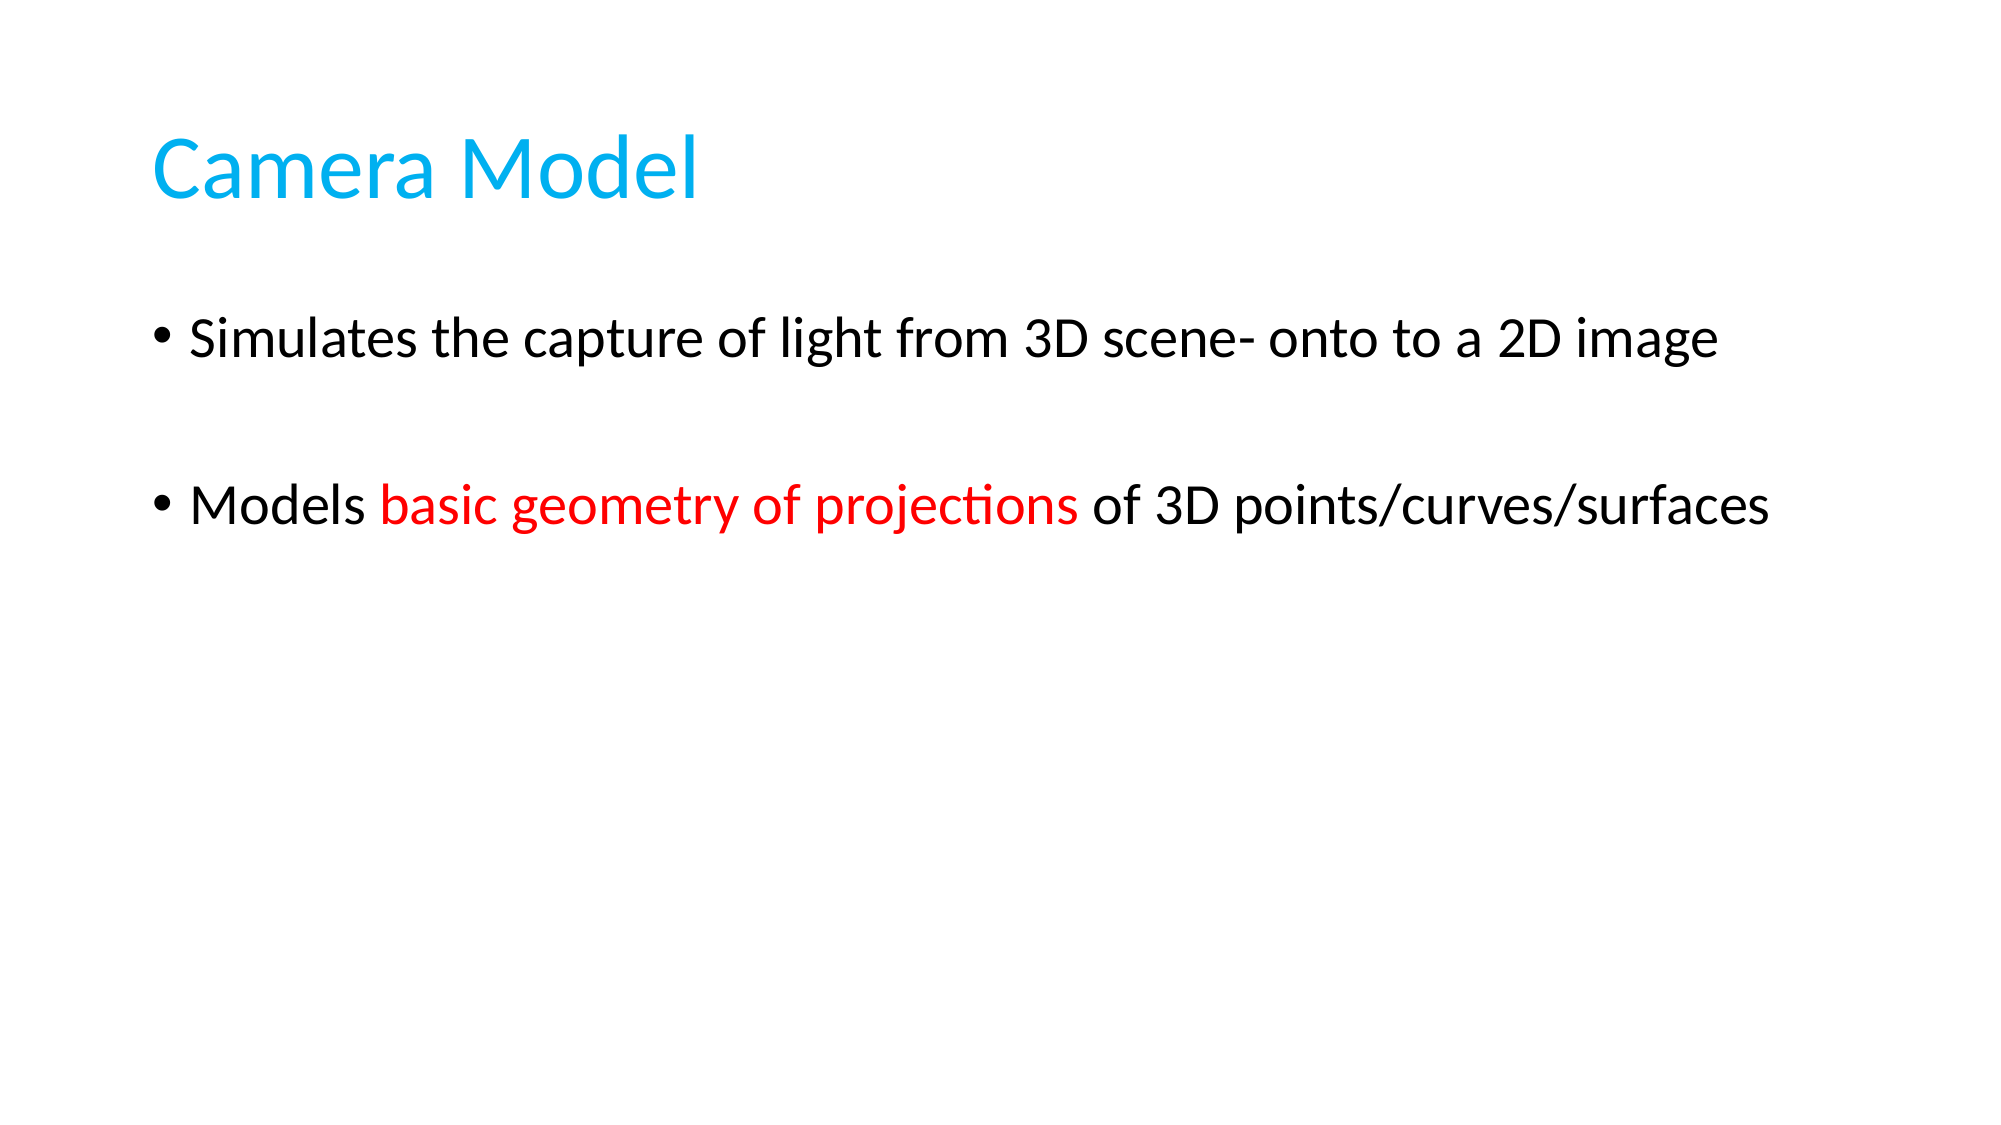

# Camera Model
Simulates the capture of light from 3D scene- onto to a 2D image

Models basic geometry of projections of 3D points/curves/surfaces